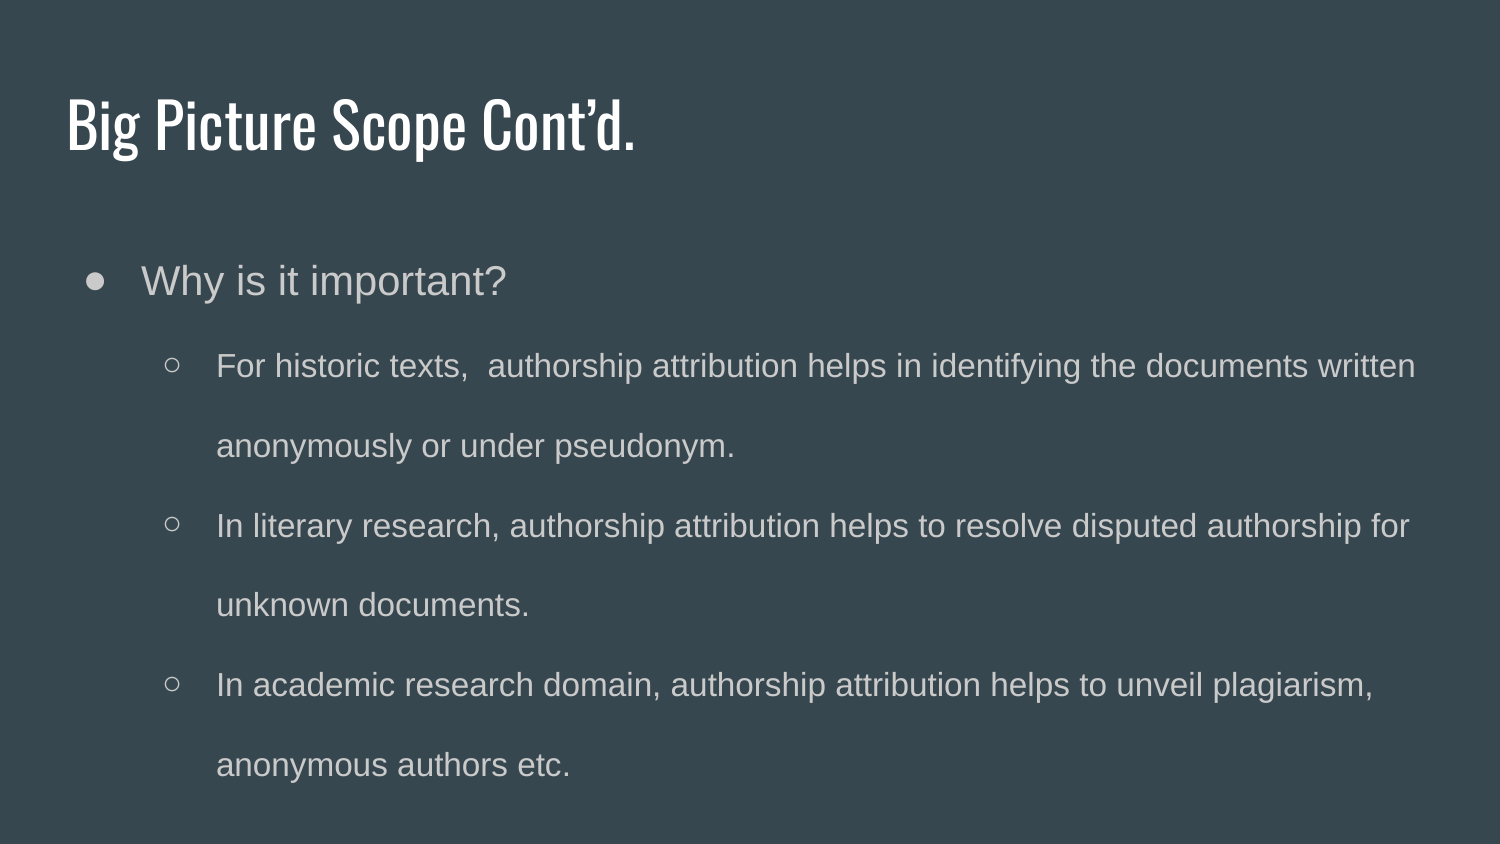

# Big Picture Scope Cont’d.
Why is it important?
For historic texts,  authorship attribution helps in identifying the documents written anonymously or under pseudonym.
In literary research, authorship attribution helps to resolve disputed authorship for unknown documents.
In academic research domain, authorship attribution helps to unveil plagiarism, anonymous authors etc.